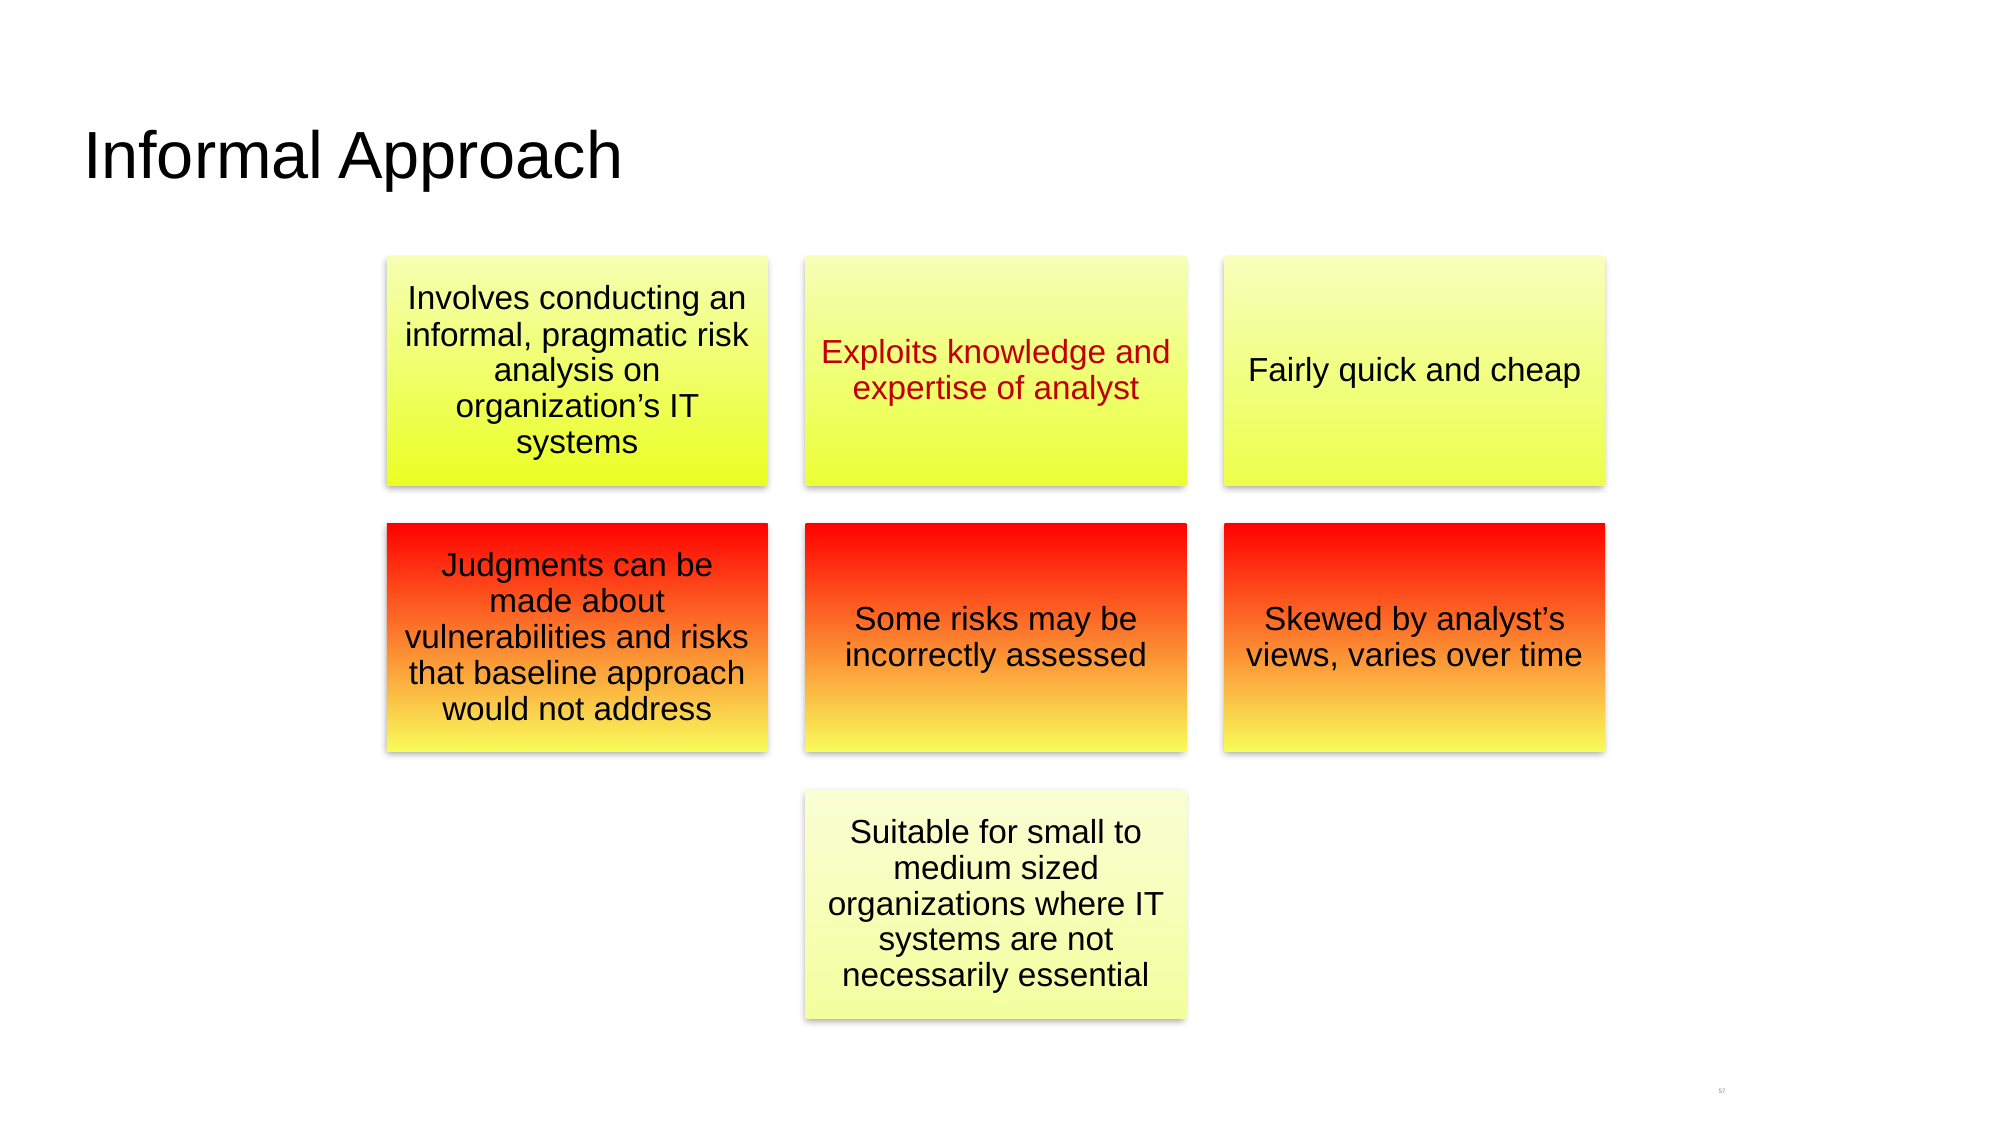

# Informal Approach
Involves conducting an informal, pragmatic risk analysis on organization’s IT systems
Exploits knowledge and expertise of analyst
Fairly quick and cheap
Judgments can be made about vulnerabilities and risks that baseline approach would not address
Some risks may be incorrectly assessed
Skewed by analyst’s views, varies over time
Suitable for small to medium sized organizations where IT systems are not necessarily essential
57